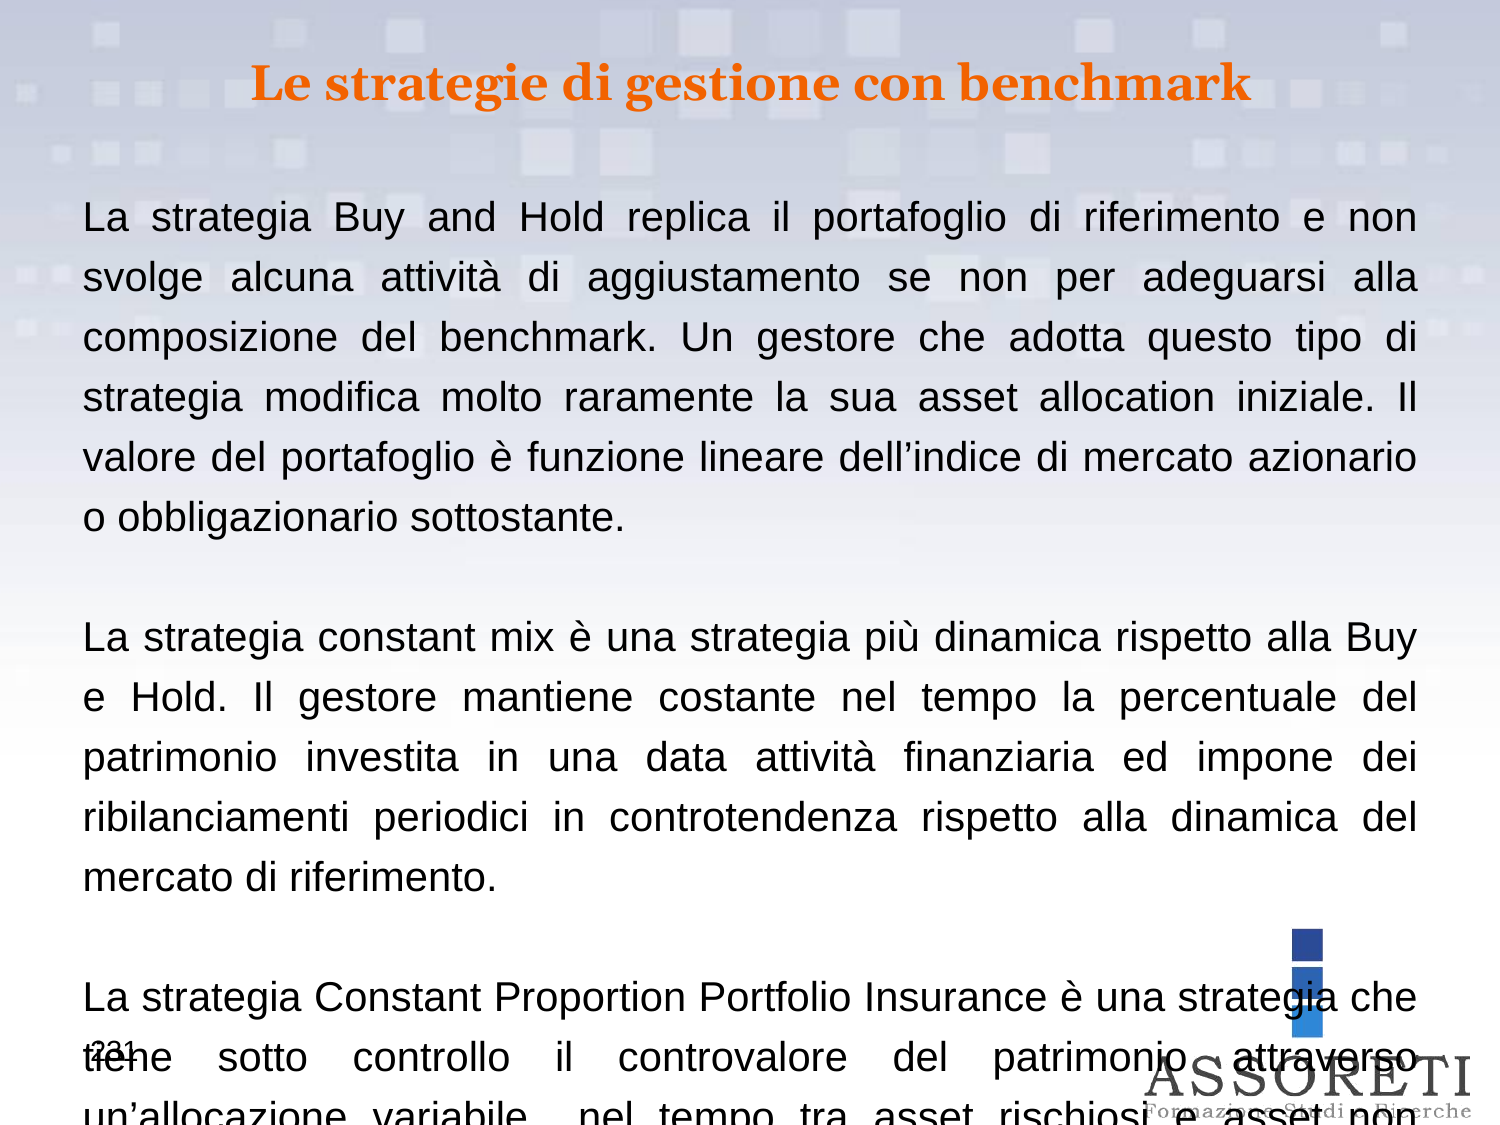

Le strategie di gestione con benchmark
La strategia Buy and Hold replica il portafoglio di riferimento e non svolge alcuna attività di aggiustamento se non per adeguarsi alla composizione del benchmark. Un gestore che adotta questo tipo di strategia modifica molto raramente la sua asset allocation iniziale. Il valore del portafoglio è funzione lineare dell’indice di mercato azionario o obbligazionario sottostante.

La strategia constant mix è una strategia più dinamica rispetto alla Buy e Hold. Il gestore mantiene costante nel tempo la percentuale del patrimonio investita in una data attività finanziaria ed impone dei ribilanciamenti periodici in controtendenza rispetto alla dinamica del mercato di riferimento.

La strategia Constant Proportion Portfolio Insurance è una strategia che tiene sotto controllo il controvalore del patrimonio attraverso un’allocazione variabile  nel tempo tra asset rischiosi e asset non rischiosi. Se il valore del portafoglio sale, si può rischiare di più incrementando la componente azionaria, se il valore del portafoglio scende si deve rischiare meno incrementando la componente obbligazionaria.
231